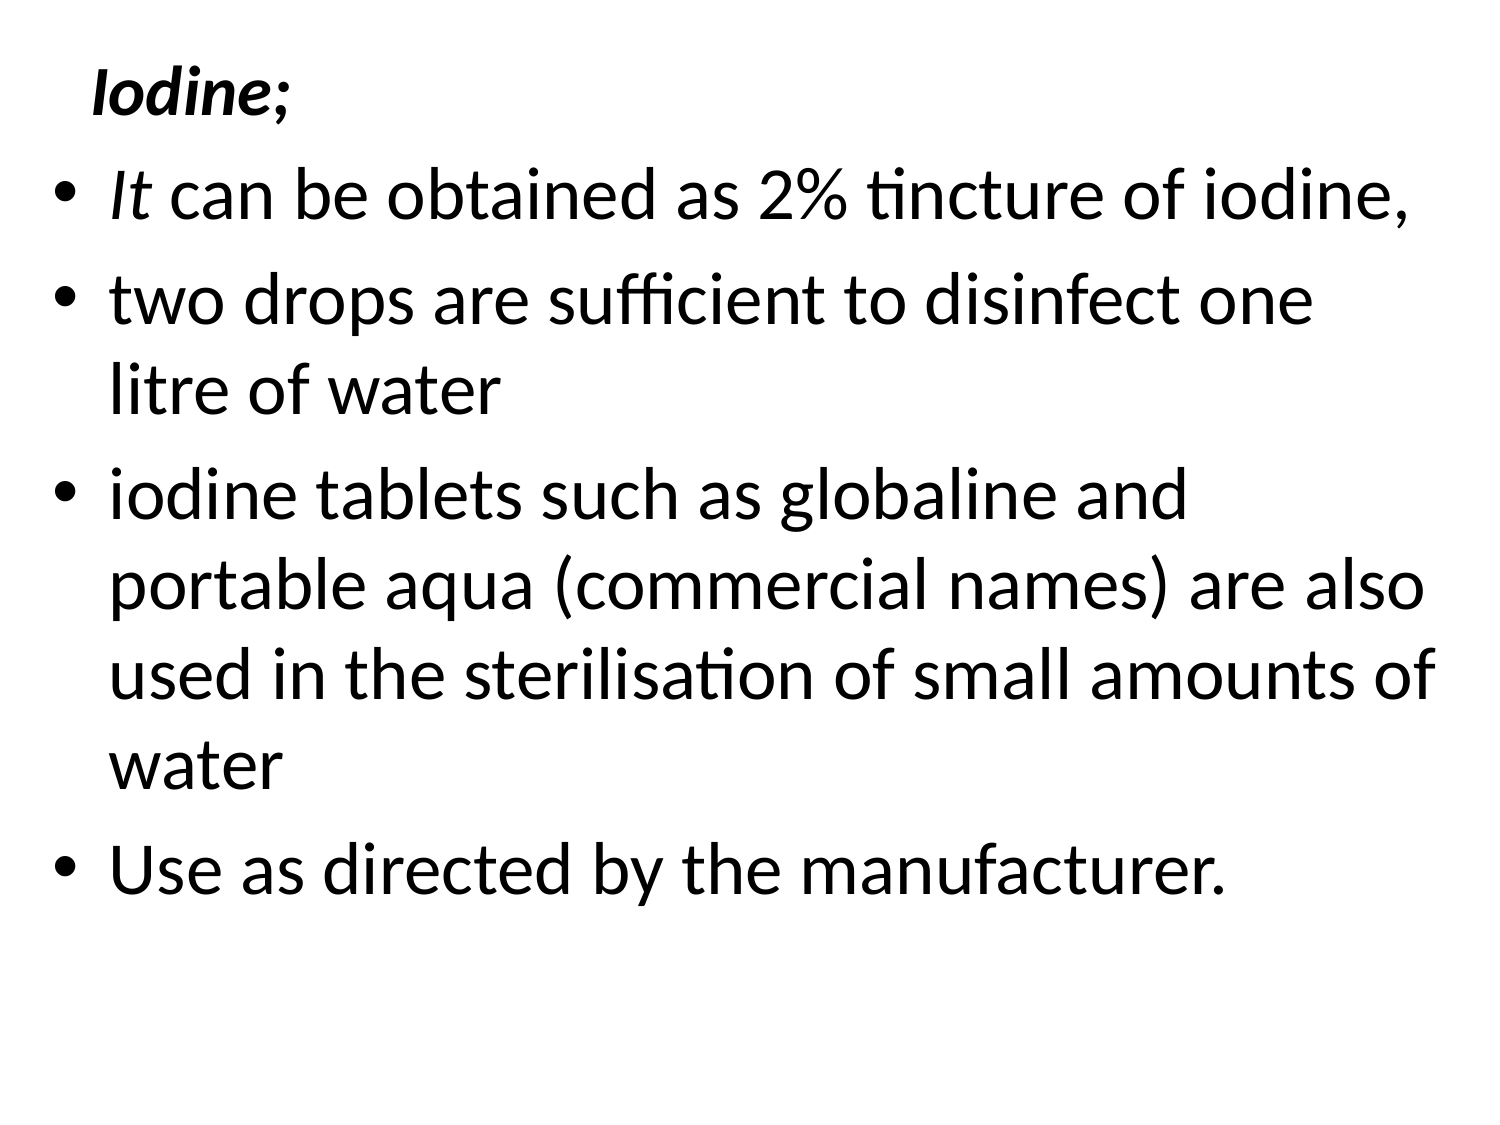

# Iodine;
It can be obtained as 2% tincture of iodine,
two drops are sufficient to disinfect one litre of water
iodine tablets such as globaline and portable aqua (commercial names) are also used in the sterilisation of small amounts of water
Use as directed by the manufacturer.